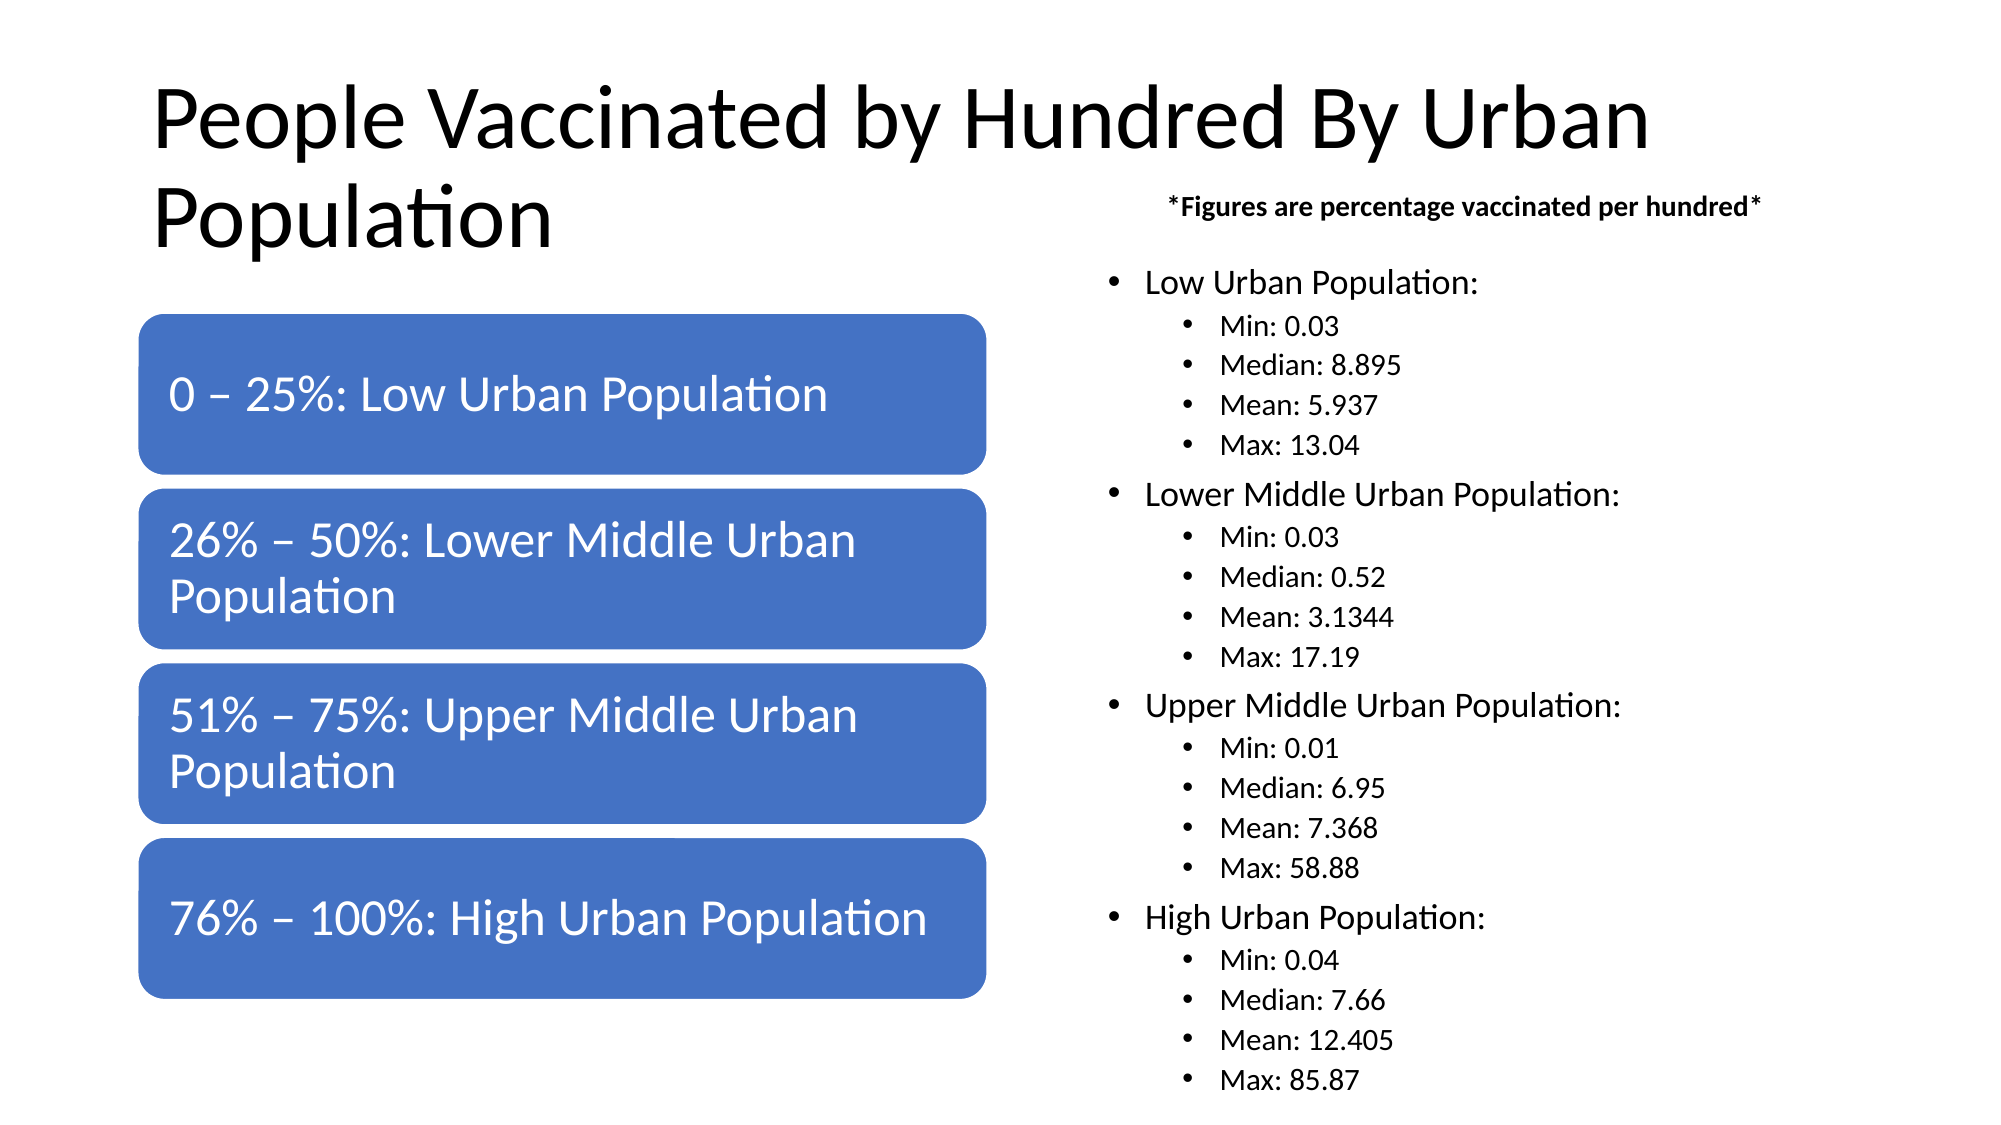

# People Vaccinated by Hundred By Urban Population
*Figures are percentage vaccinated per hundred*
Low Urban Population:
Min: 0.03
Median: 8.895
Mean: 5.937
Max: 13.04
Lower Middle Urban Population:
Min: 0.03
Median: 0.52
Mean: 3.1344
Max: 17.19
Upper Middle Urban Population:
Min: 0.01
Median: 6.95
Mean: 7.368
Max: 58.88
High Urban Population:
Min: 0.04
Median: 7.66
Mean: 12.405
Max: 85.87
0 – 25%: Low Urban Population
26% – 50%: Lower Middle Urban Population
51% – 75%: Upper Middle Urban Population
76% – 100%: High Urban Population